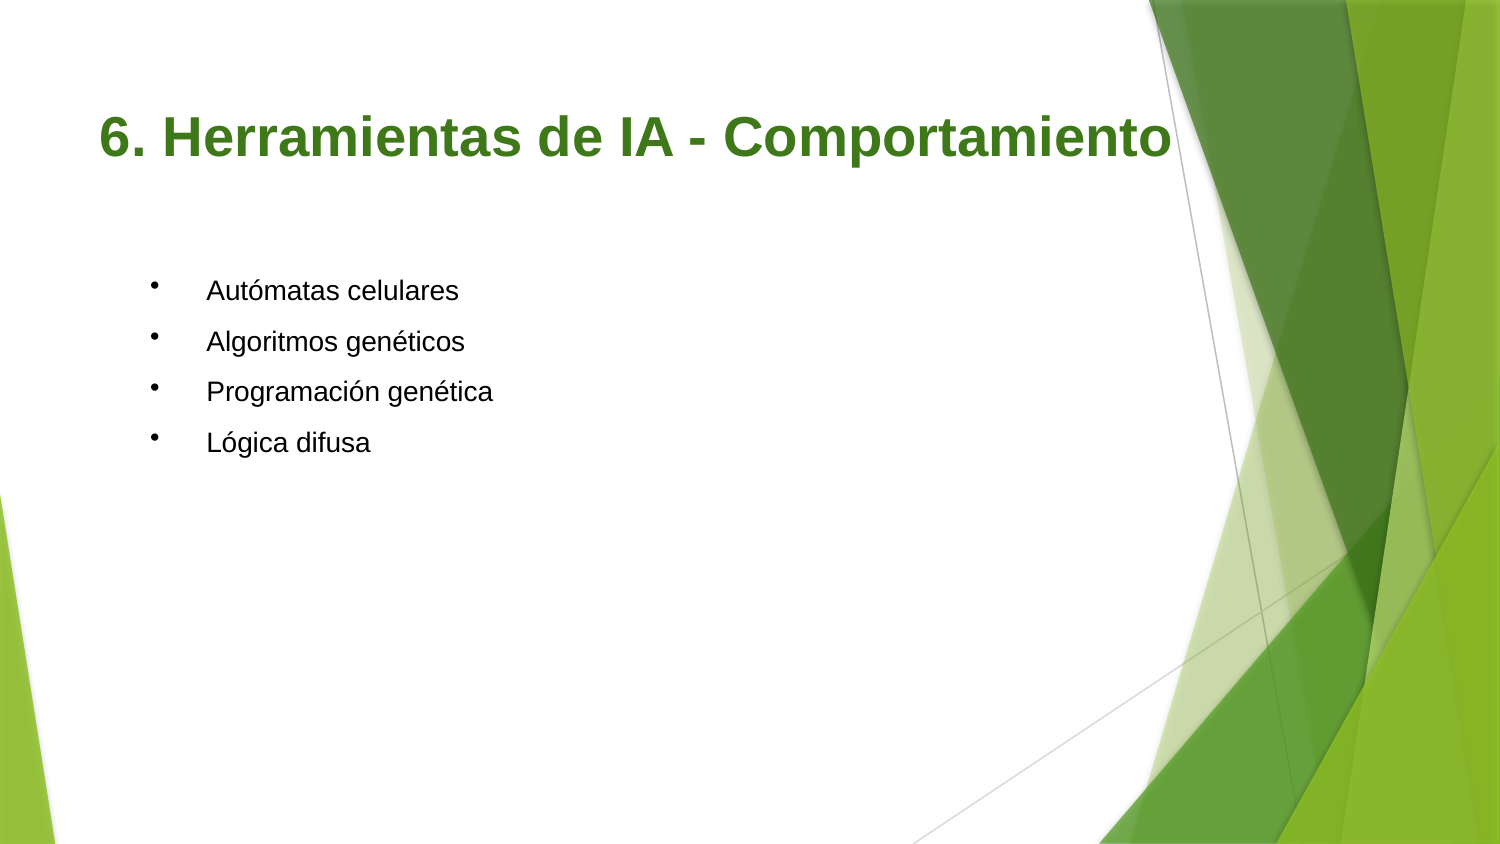

6. Herramientas de IA - Comportamiento

Autómatas celulares
Algoritmos genéticos
Programación genética
Lógica difusa